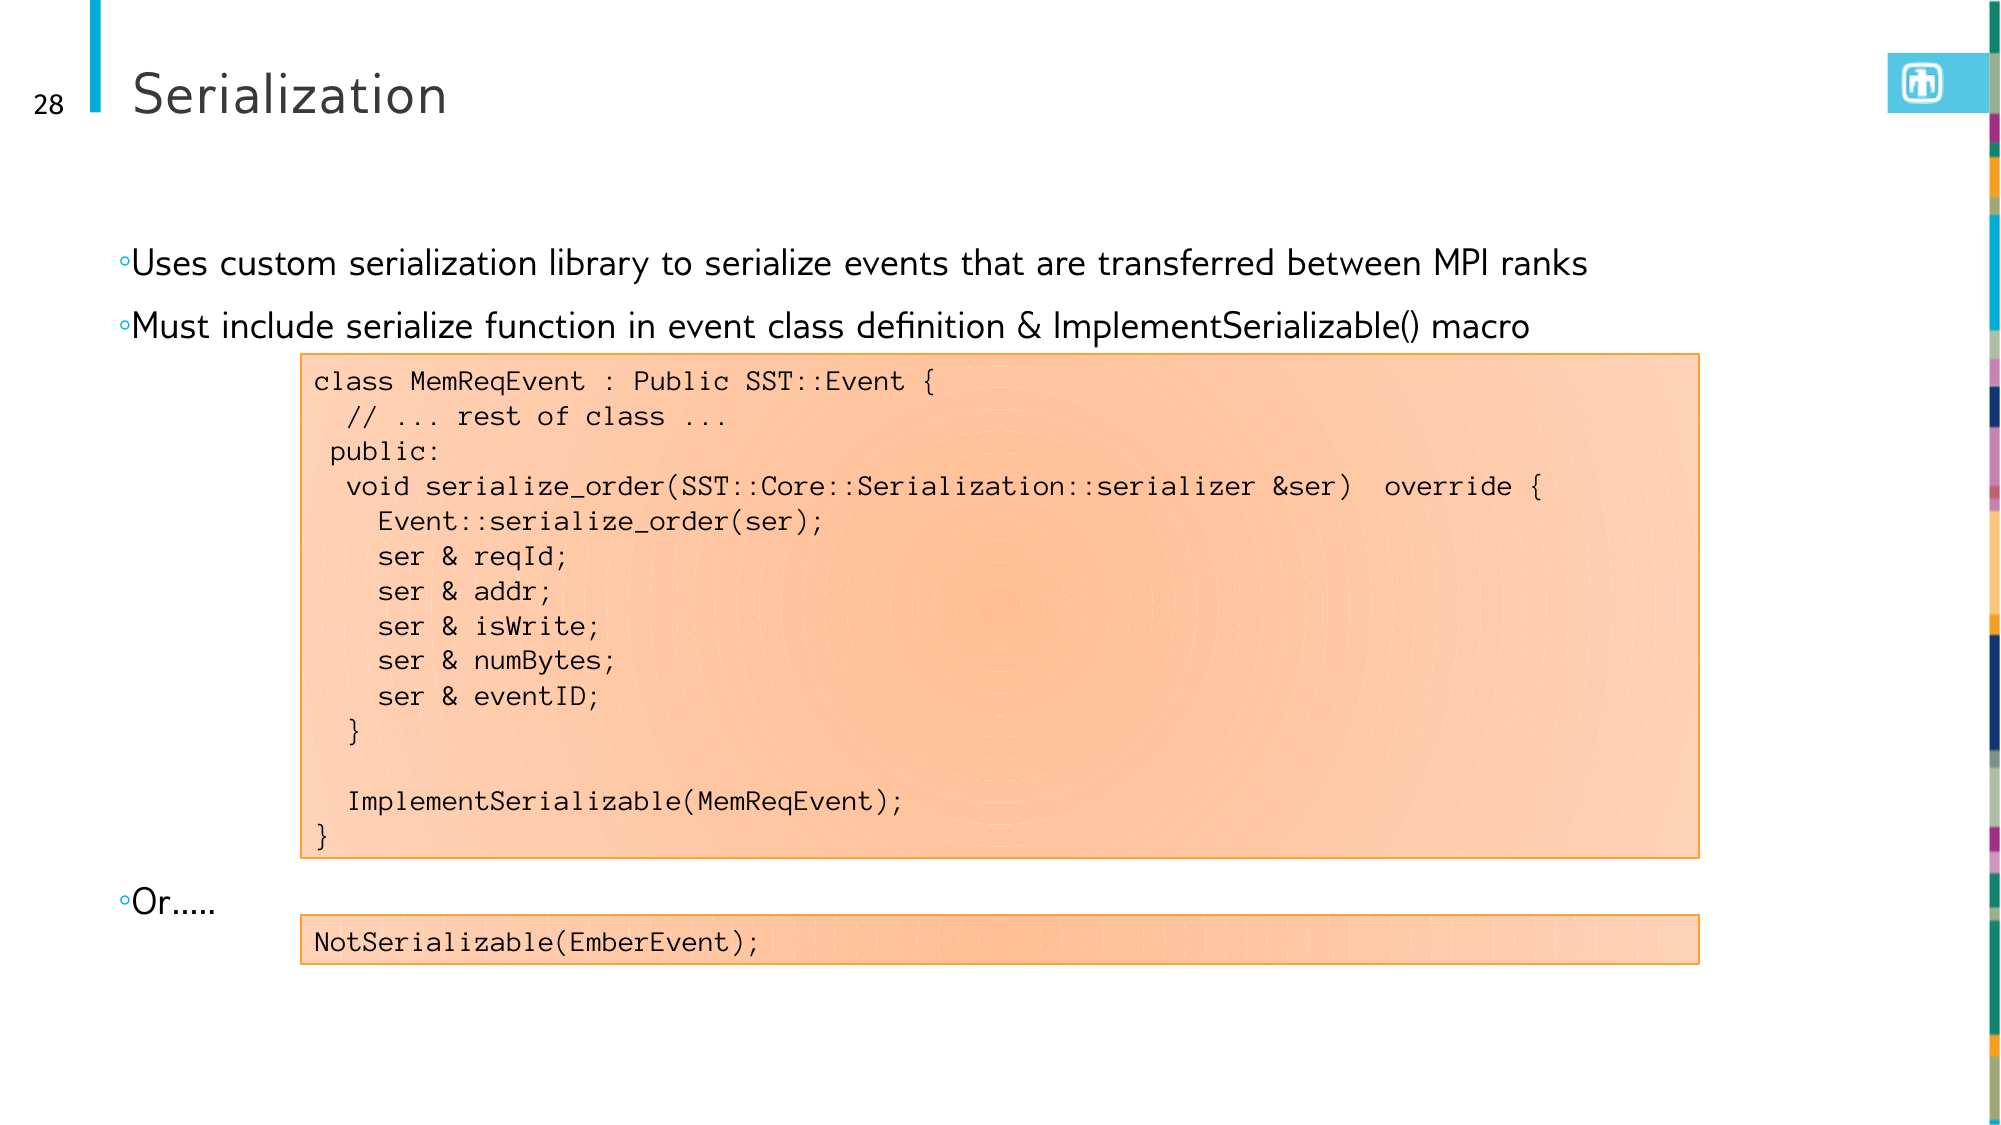

# Serialization
28
Uses custom serialization library to serialize events that are transferred between MPI ranks
Must include serialize function in event class definition & ImplementSerializable() macro

Or…..

class MemReqEvent : Public SST::Event {
  // ... rest of class ...
 public:
  void serialize_order(SST::Core::Serialization::serializer &ser)  override {
    Event::serialize_order(ser);
    ser & reqId;
    ser & addr;
    ser & isWrite;
    ser & numBytes;
    ser & eventID;
  }

  ImplementSerializable(MemReqEvent);
}
NotSerializable(EmberEvent);